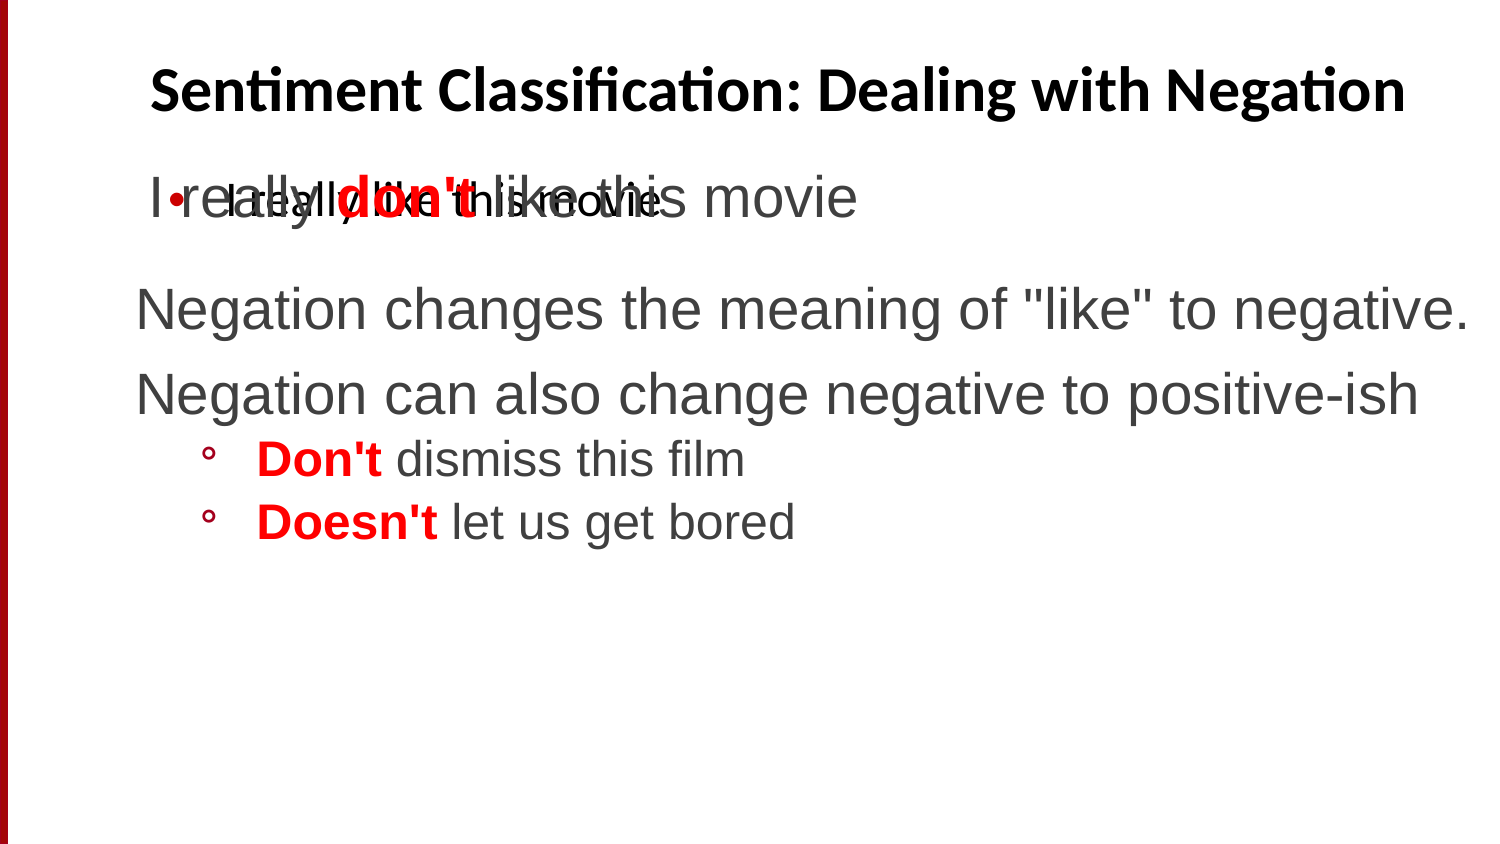

# Sentiment Classification: Dealing with Negation
I really like this movie
I really don't like this movie
Negation changes the meaning of "like" to negative.
Negation can also change negative to positive-ish
Don't dismiss this film
Doesn't let us get bored